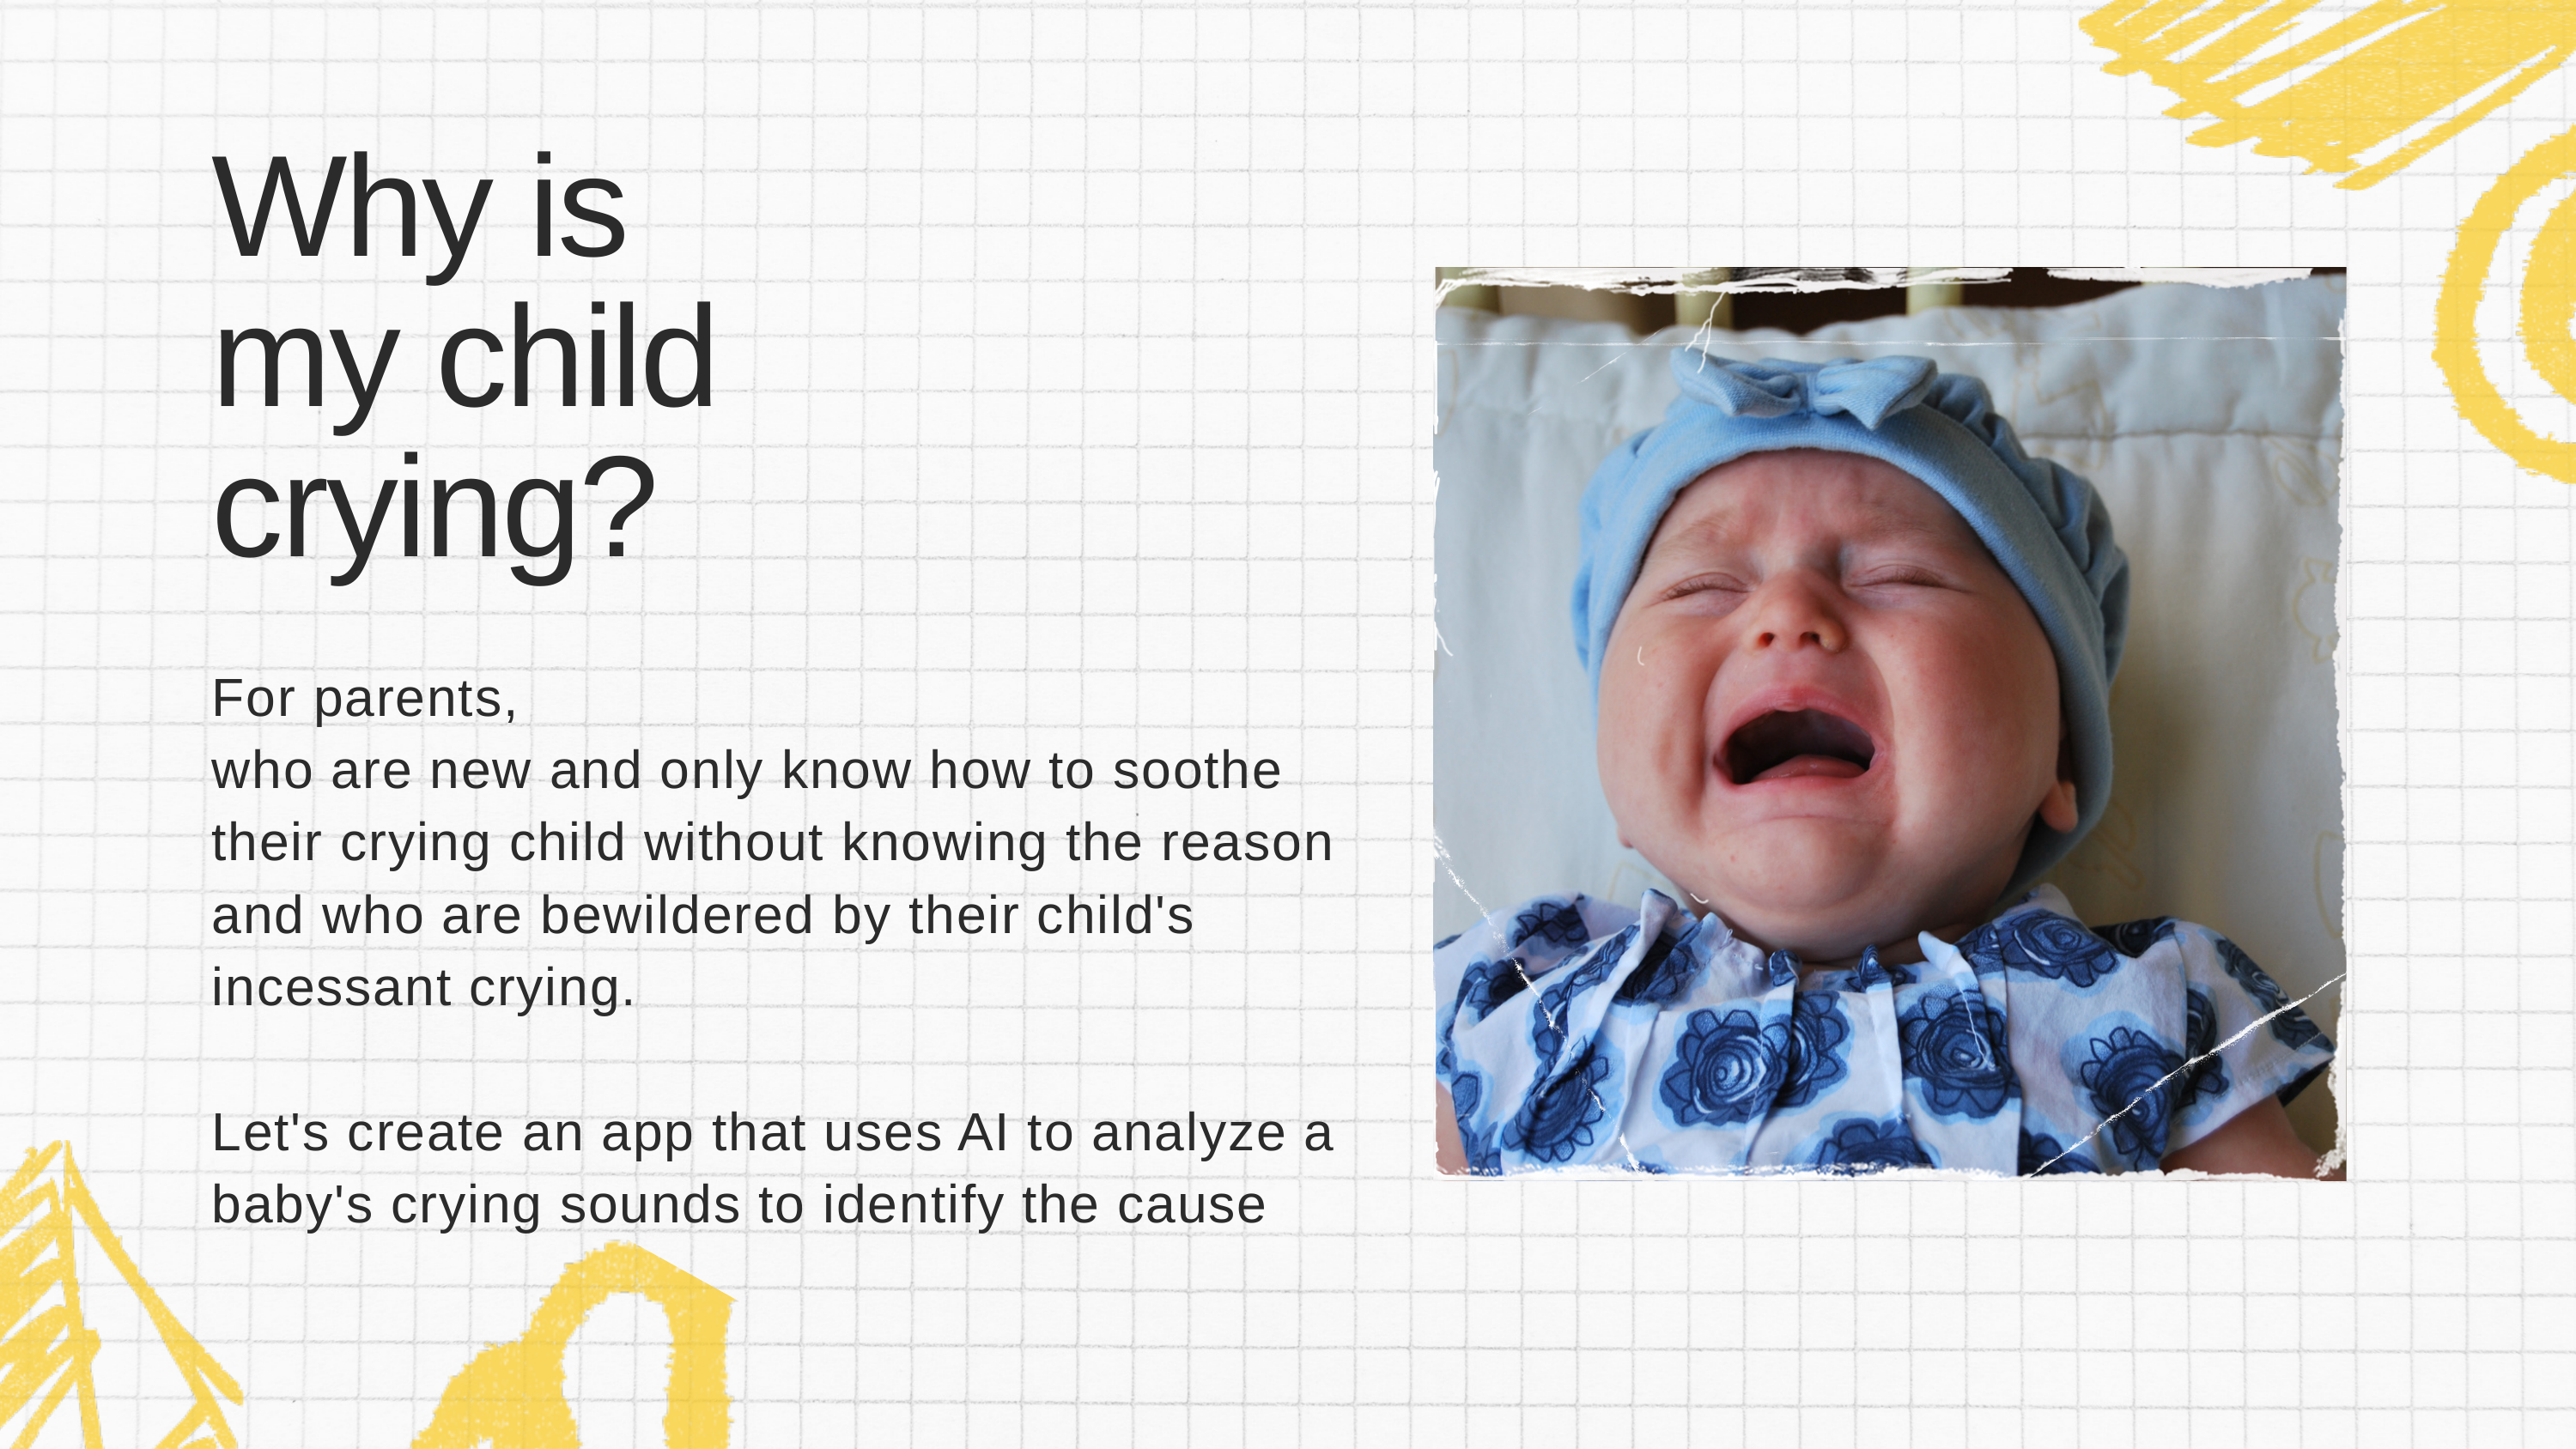

Why is
my child crying?

For parents,
who are new and only know how to soothe their crying child without knowing the reason and who are bewildered by their child's incessant crying.

Let's create an app that uses AI to analyze a baby's crying sounds to identify the cause